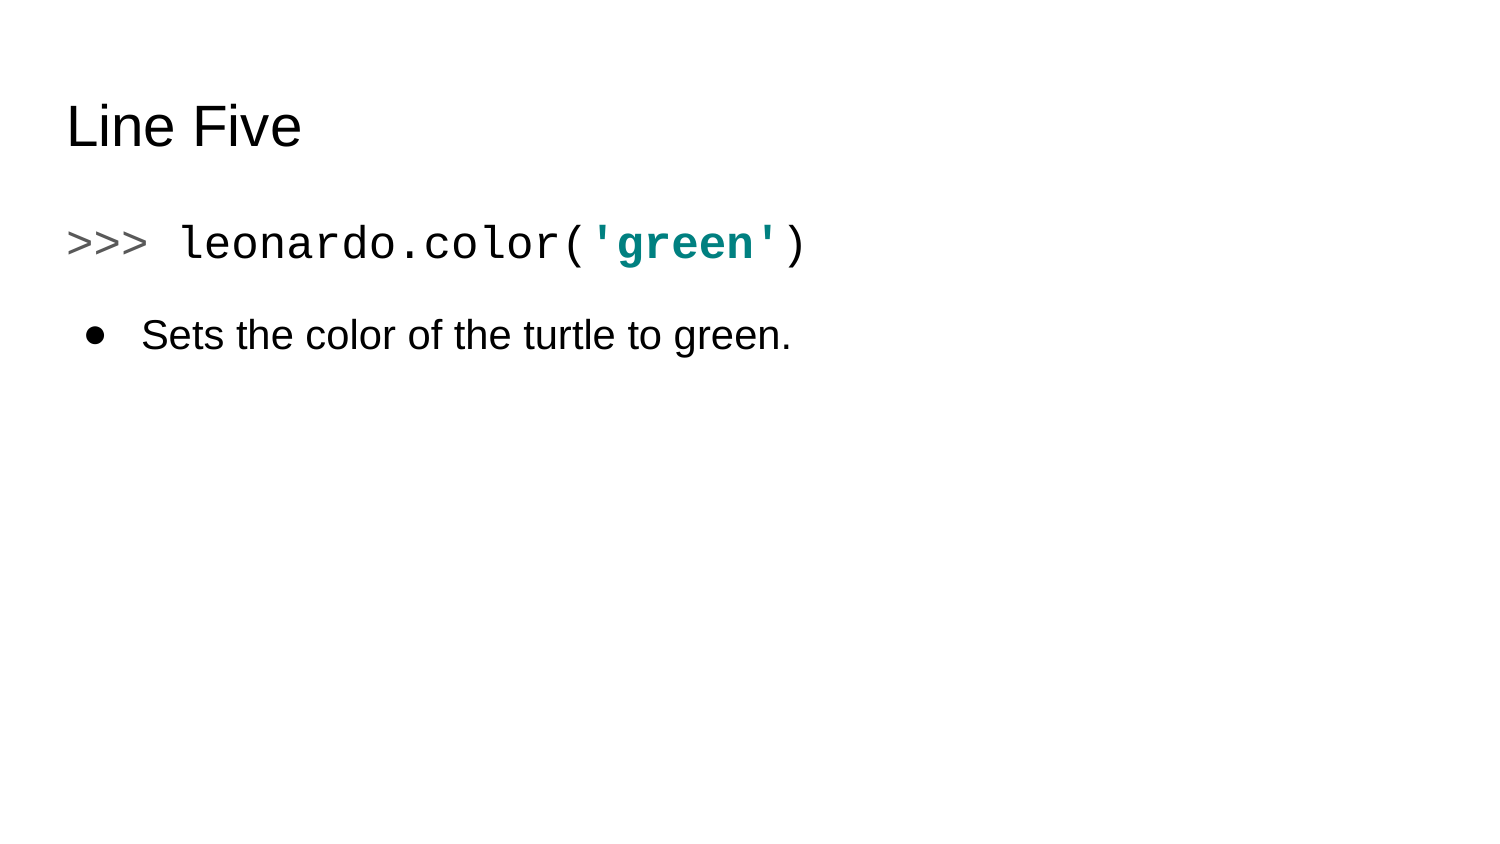

# Line Five
>>> leonardo.color('green')
Sets the color of the turtle to green.